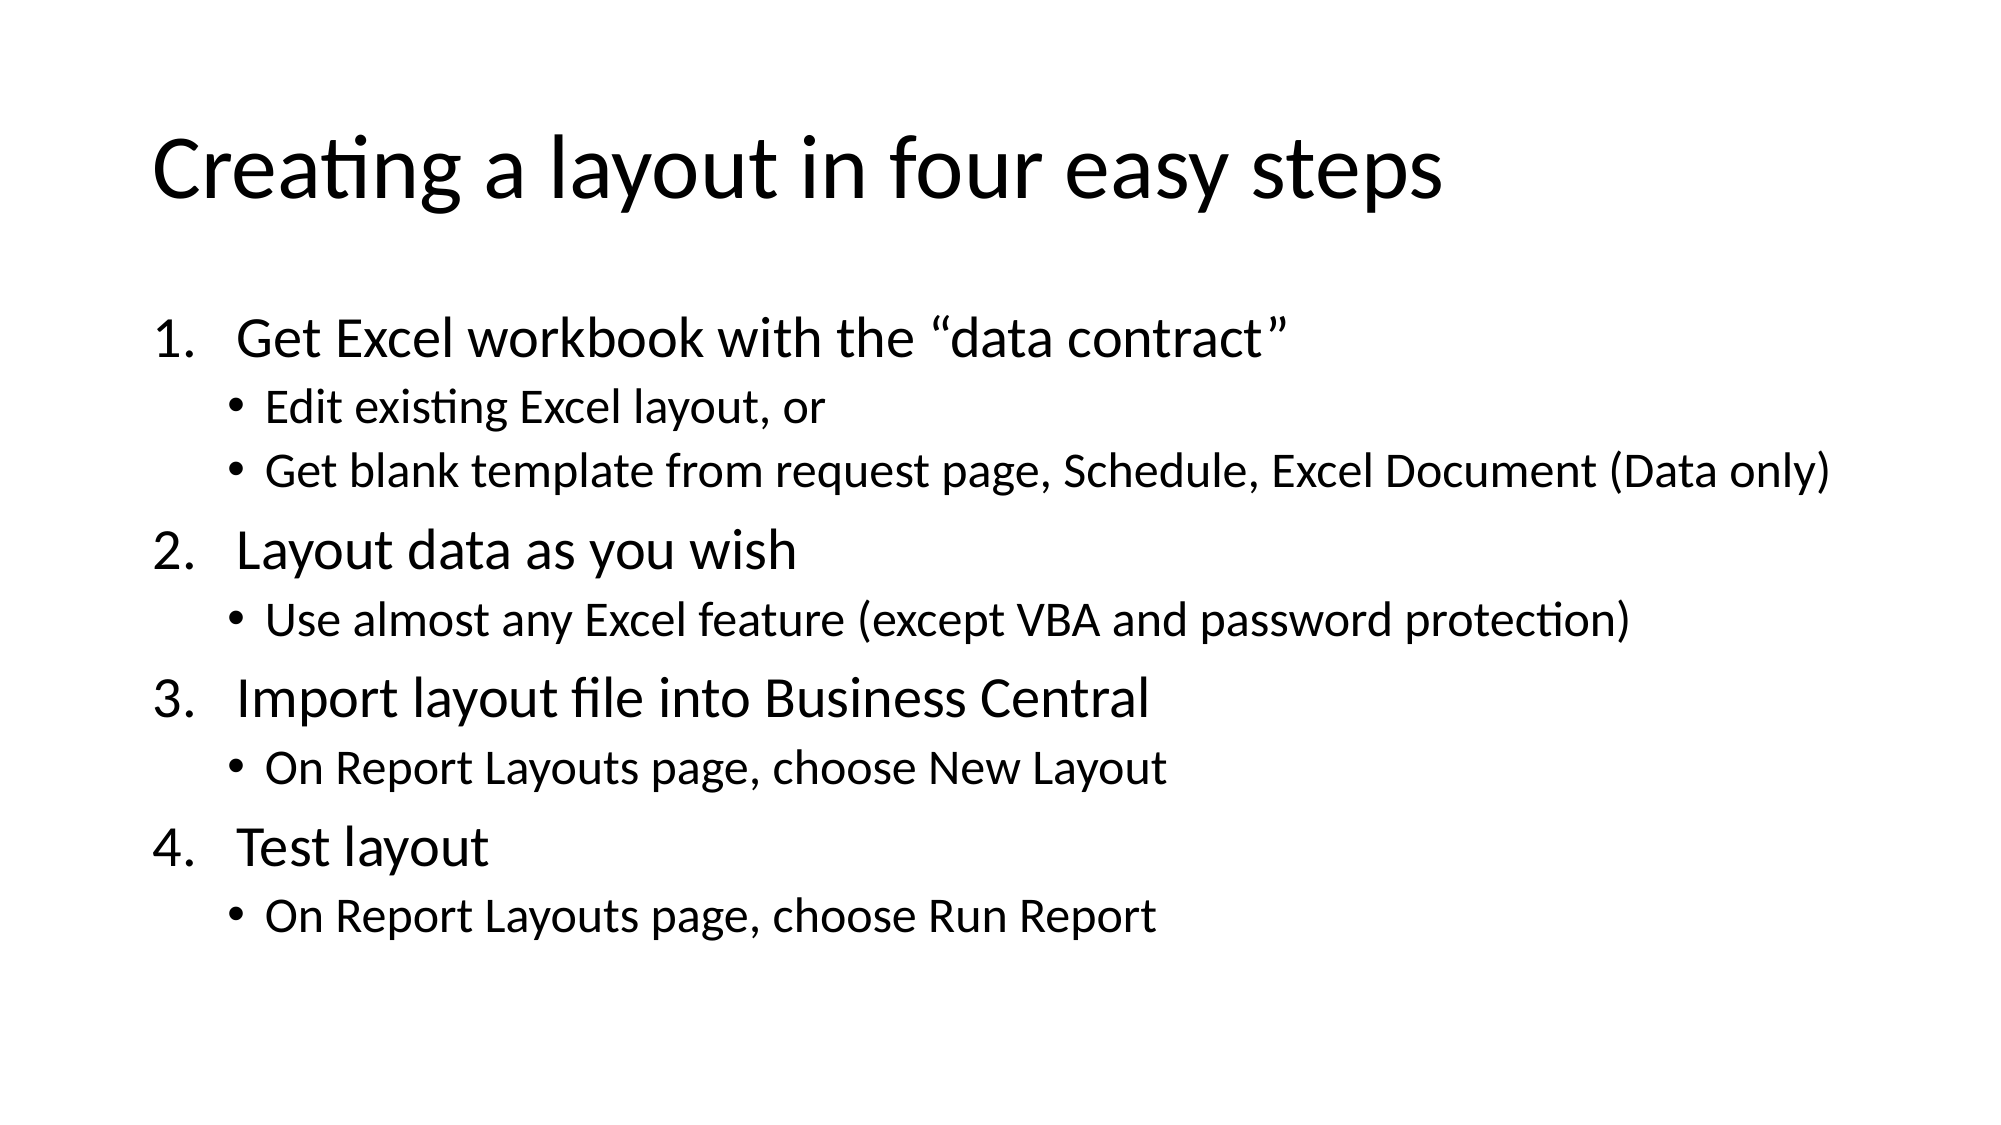

# Creating a layout in four easy steps
Get Excel workbook with the “data contract”
Edit existing Excel layout, or
Get blank template from request page, Schedule, Excel Document (Data only)
Layout data as you wish
Use almost any Excel feature (except VBA and password protection)
Import layout file into Business Central
On Report Layouts page, choose New Layout
Test layout
On Report Layouts page, choose Run Report